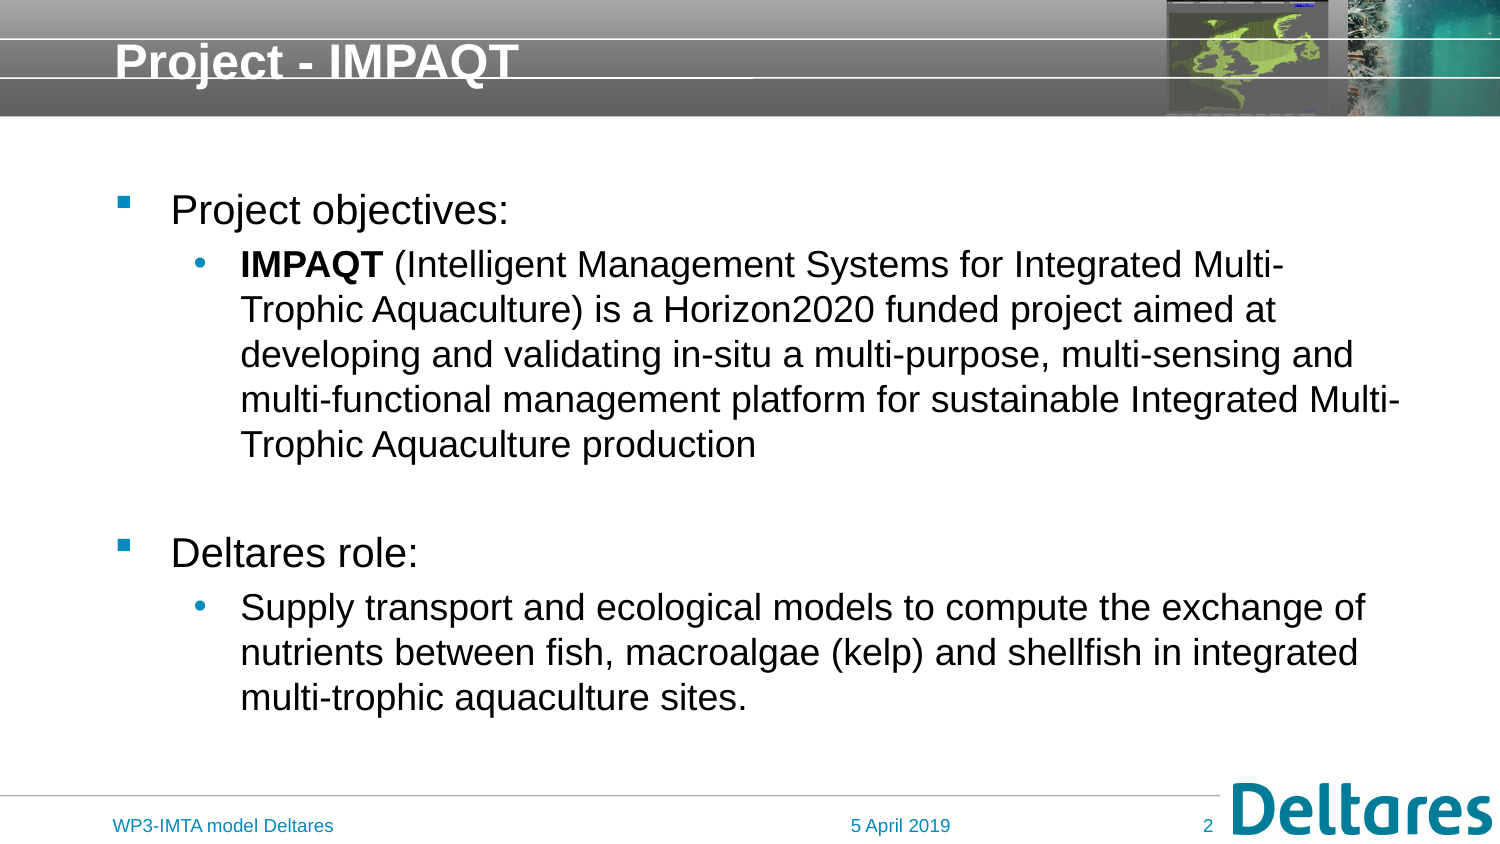

# Project - IMPAQT
Project objectives:
IMPAQT (Intelligent Management Systems for Integrated Multi-Trophic Aquaculture) is a Horizon2020 funded project aimed at developing and validating in-situ a multi-purpose, multi-sensing and multi-functional management platform for sustainable Integrated Multi-Trophic Aquaculture production

Deltares role:
Supply transport and ecological models to compute the exchange of nutrients between fish, macroalgae (kelp) and shellfish in integrated multi-trophic aquaculture sites.

WP3-IMTA model Deltares
5 April 2019
2